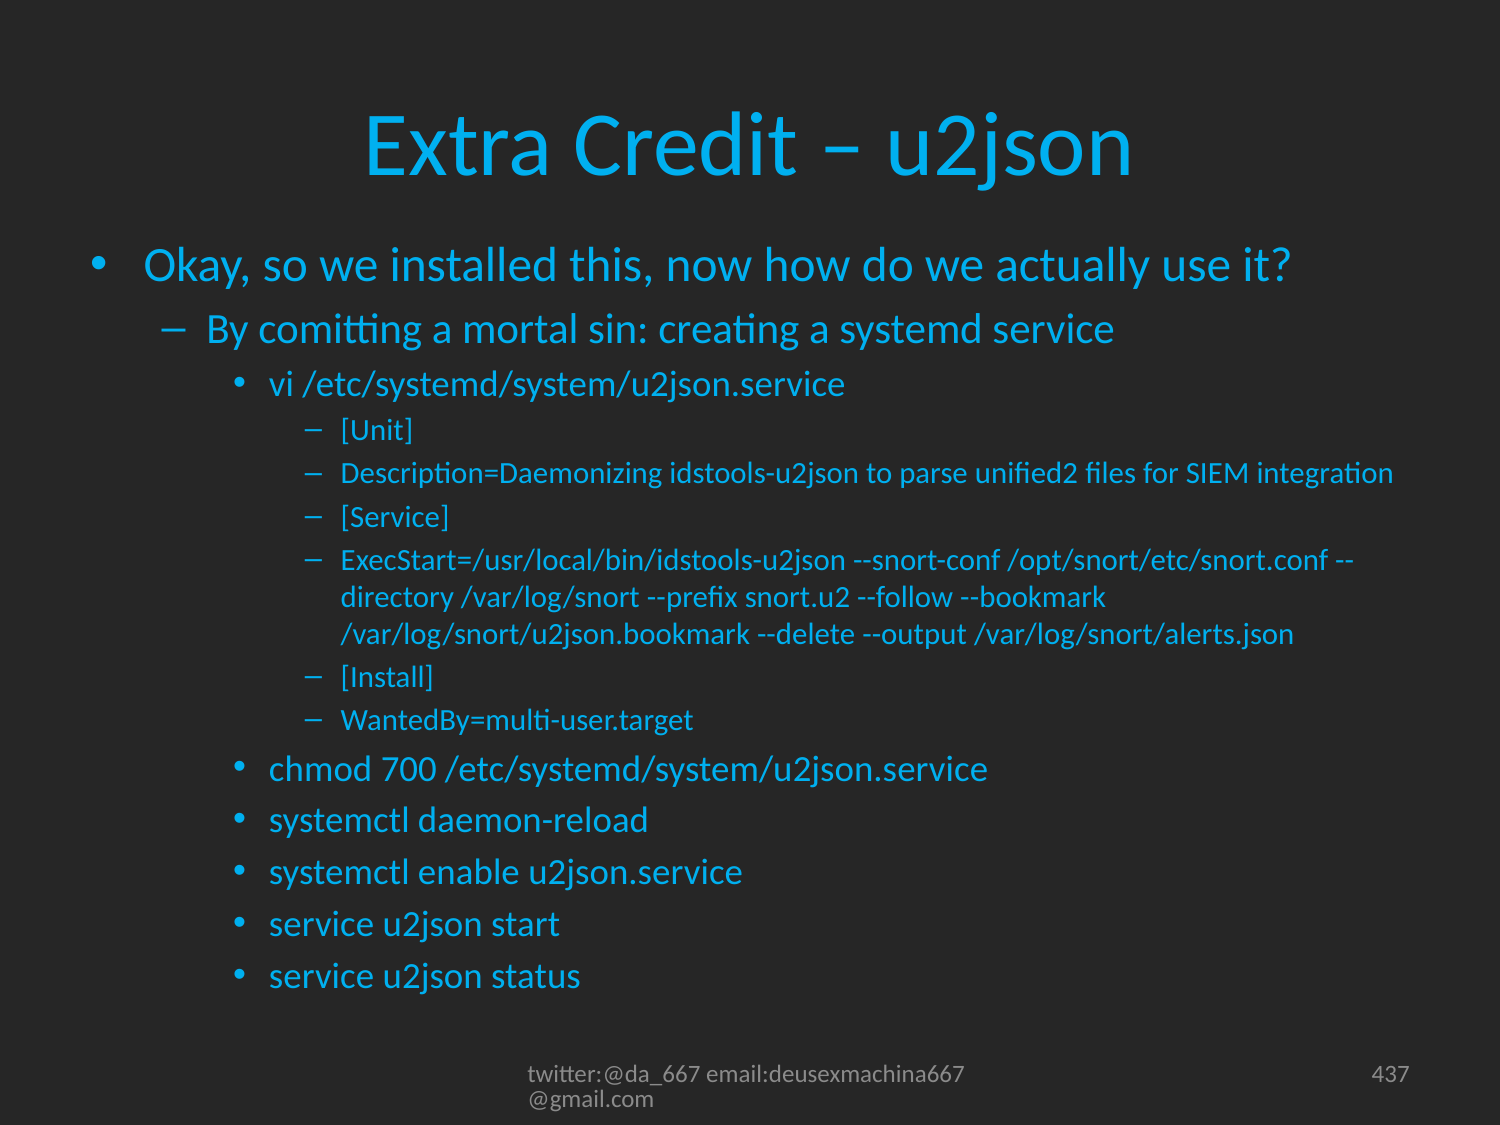

# Extra Credit – u2json
Okay, so we installed this, now how do we actually use it?
By comitting a mortal sin: creating a systemd service
vi /etc/systemd/system/u2json.service
[Unit]
Description=Daemonizing idstools-u2json to parse unified2 files for SIEM integration
[Service]
ExecStart=/usr/local/bin/idstools-u2json --snort-conf /opt/snort/etc/snort.conf --directory /var/log/snort --prefix snort.u2 --follow --bookmark /var/log/snort/u2json.bookmark --delete --output /var/log/snort/alerts.json
[Install]
WantedBy=multi-user.target
chmod 700 /etc/systemd/system/u2json.service
systemctl daemon-reload
systemctl enable u2json.service
service u2json start
service u2json status

twitter:@da_667 email:deusexmachina667@gmail.com
437